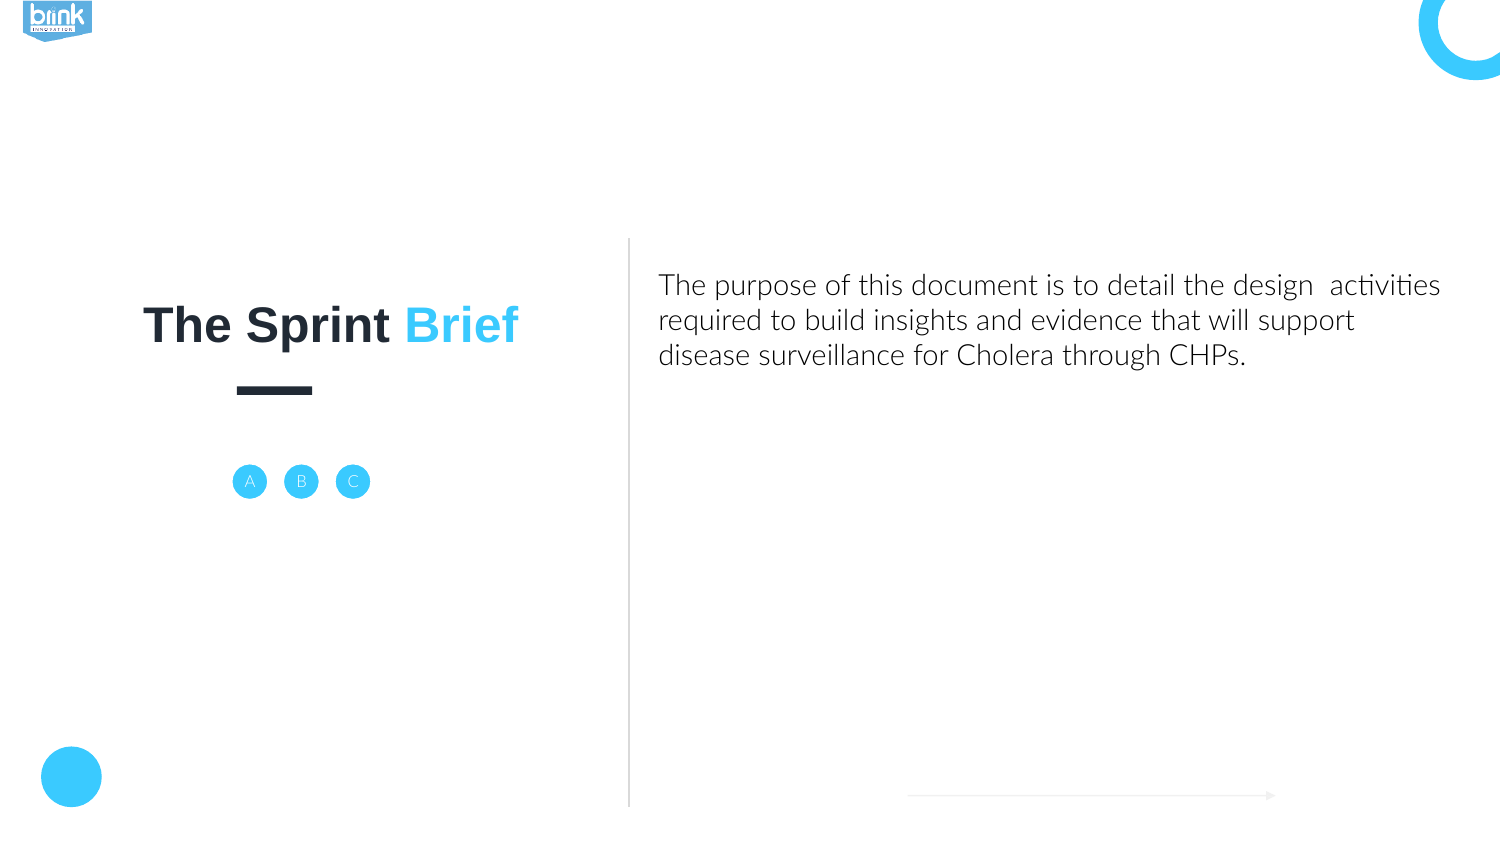

The purpose of this document is to detail the design  activities required to build insights and evidence that will support  disease surveillance for Cholera through CHPs.
# The Sprint Brief

A
B
C